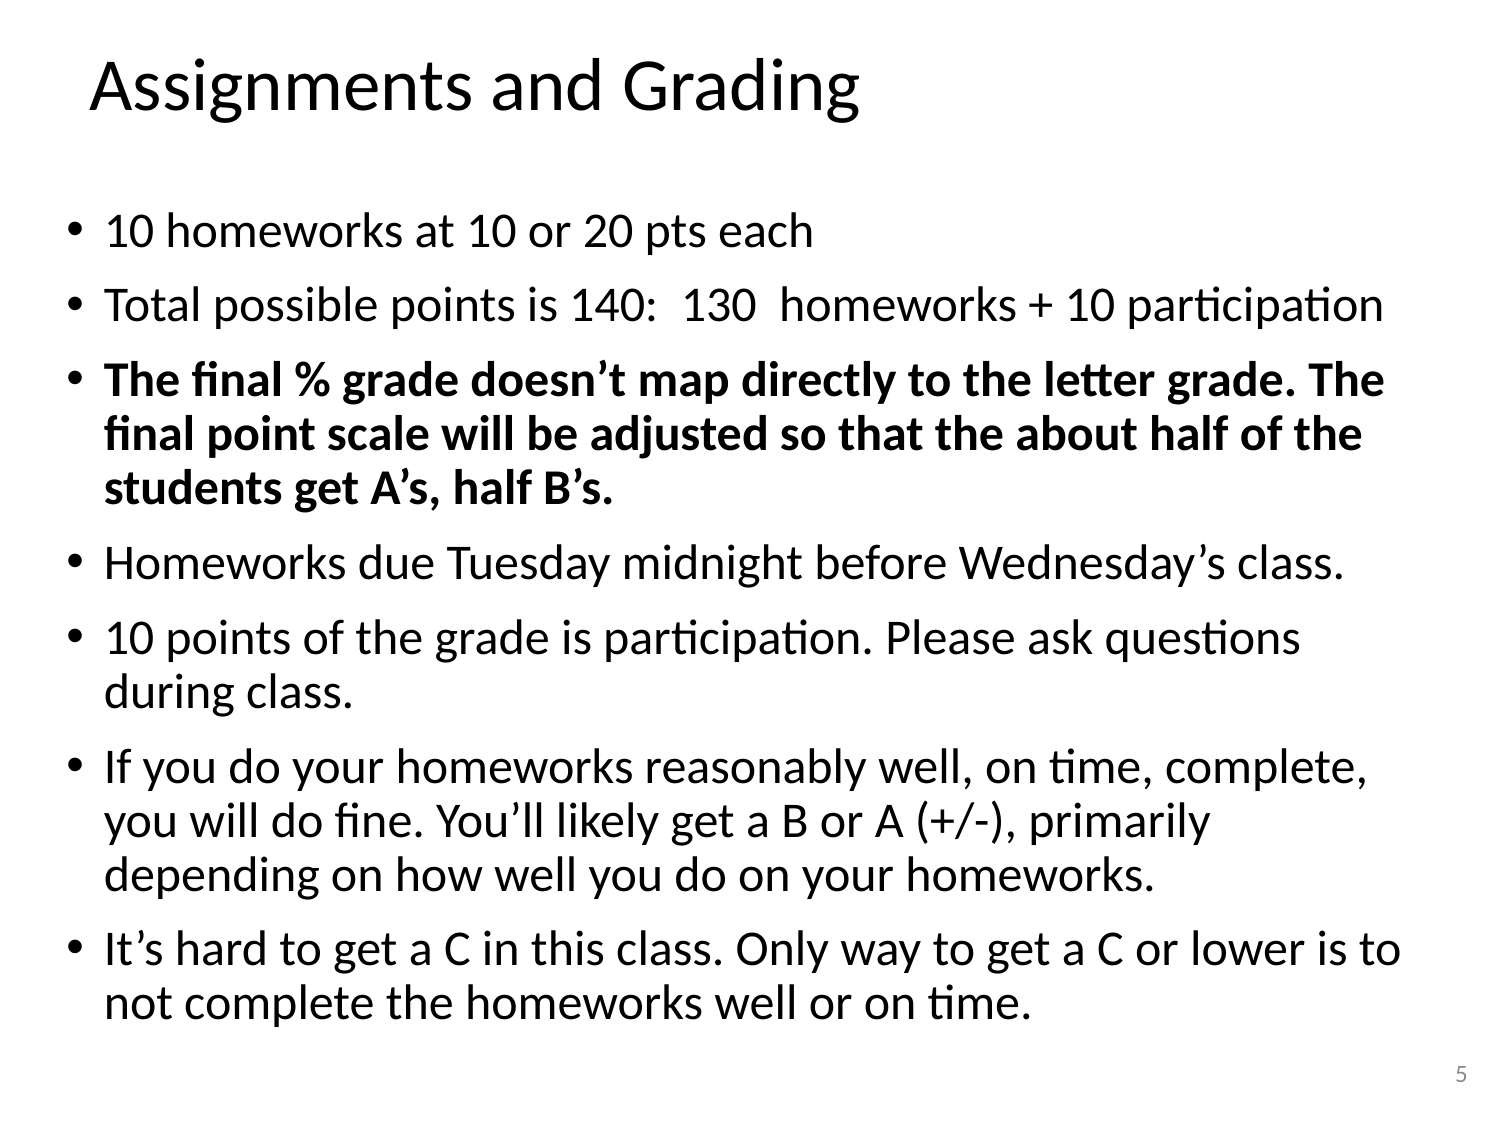

# Assignments and Grading
10 homeworks at 10 or 20 pts each
Total possible points is 140:  130  homeworks + 10 participation
The final % grade doesn’t map directly to the letter grade. The final point scale will be adjusted so that the about half of the students get A’s, half B’s.
Homeworks due Tuesday midnight before Wednesday’s class.
10 points of the grade is participation. Please ask questions during class.
If you do your homeworks reasonably well, on time, complete, you will do fine. You’ll likely get a B or A (+/-), primarily depending on how well you do on your homeworks.
It’s hard to get a C in this class. Only way to get a C or lower is to not complete the homeworks well or on time.

5